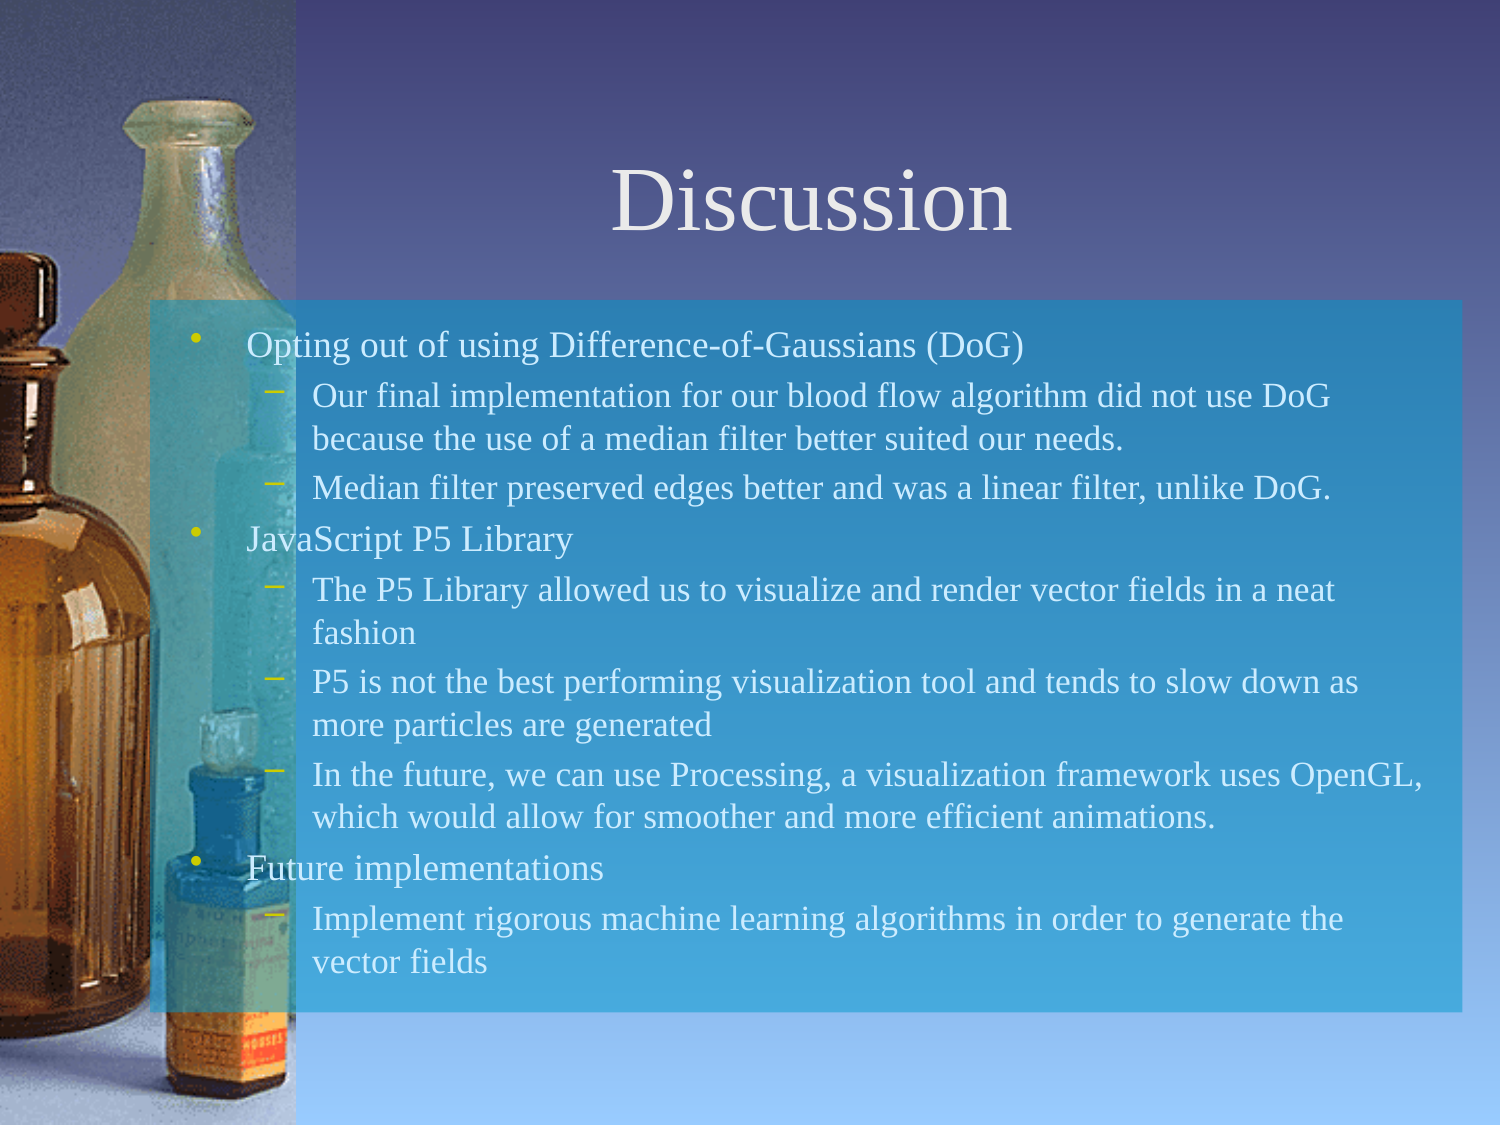

# Discussion
Opting out of using Difference-of-Gaussians (DoG)
Our final implementation for our blood flow algorithm did not use DoG because the use of a median filter better suited our needs.
Median filter preserved edges better and was a linear filter, unlike DoG.
JavaScript P5 Library
The P5 Library allowed us to visualize and render vector fields in a neat fashion
P5 is not the best performing visualization tool and tends to slow down as more particles are generated
In the future, we can use Processing, a visualization framework uses OpenGL, which would allow for smoother and more efficient animations.
Future implementations
Implement rigorous machine learning algorithms in order to generate the vector fields